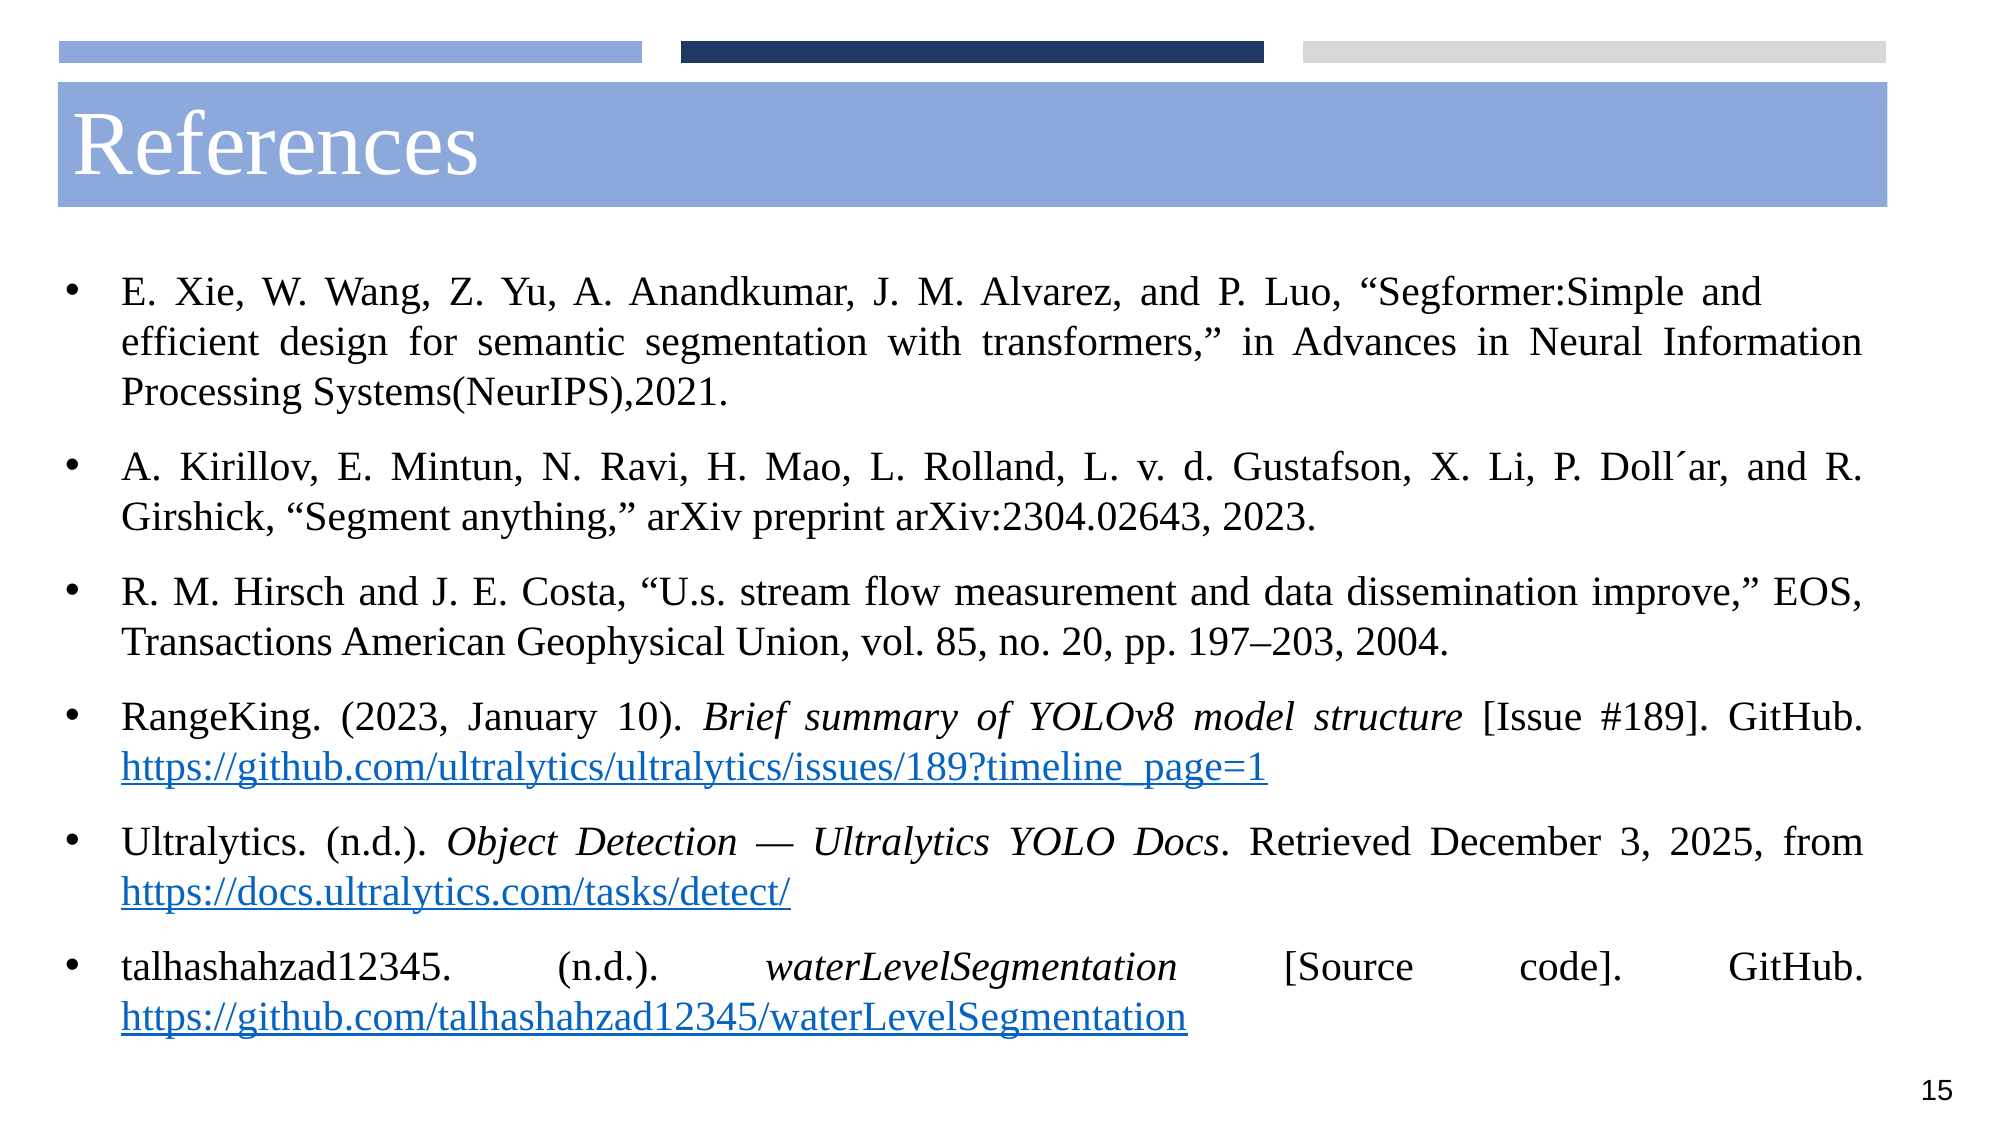

# References
E. Xie, W. Wang, Z. Yu, A. Anandkumar, J. M. Alvarez, and P. Luo, “Segformer:Simple and   efficient design for semantic segmentation with transformers,” in Advances in Neural Information Processing Systems(NeurIPS),2021.

A. Kirillov, E. Mintun, N. Ravi, H. Mao, L. Rolland, L. v. d. Gustafson, X. Li, P. Doll´ar, and R. Girshick, “Segment anything,” arXiv preprint arXiv:2304.02643, 2023.

R. M. Hirsch and J. E. Costa, “U.s. stream flow measurement and data dissemination improve,” EOS, Transactions American Geophysical Union, vol. 85, no. 20, pp. 197–203, 2004.

RangeKing. (2023, January 10). Brief summary of YOLOv8 model structure [Issue #189]. GitHub. https://github.com/ultralytics/ultralytics/issues/189?timeline_page=1

Ultralytics. (n.d.). Object Detection — Ultralytics YOLO Docs. Retrieved December 3, 2025, from https://docs.ultralytics.com/tasks/detect/

talhashahzad12345. (n.d.). waterLevelSegmentation [Source code]. GitHub. https://github.com/talhashahzad12345/waterLevelSegmentation
15